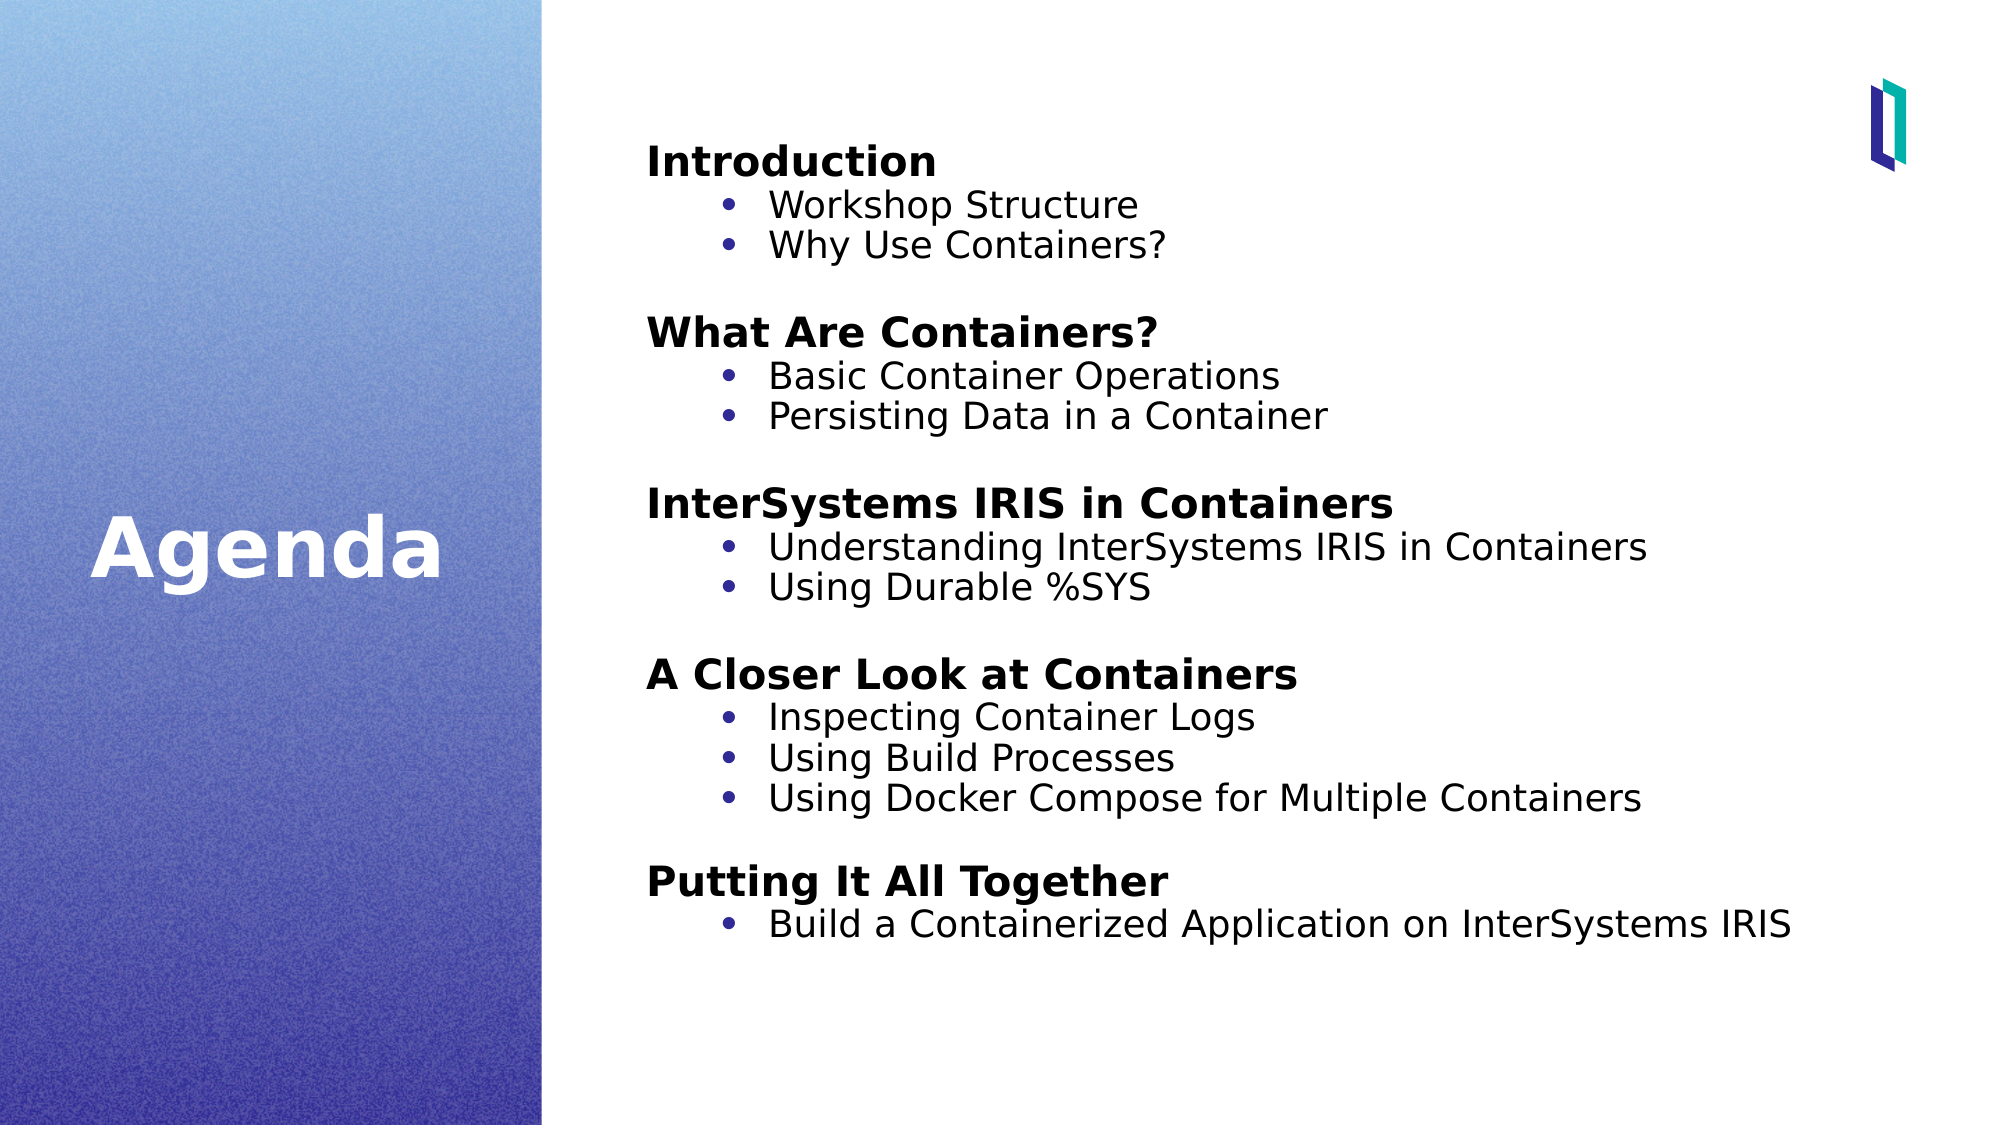

Introduction
Workshop Structure
Why Use Containers?
What Are Containers?
Basic Container Operations
Persisting Data in a Container
InterSystems IRIS in Containers
Understanding InterSystems IRIS in Containers
Using Durable %SYS
A Closer Look at Containers
Inspecting Container Logs
Using Build Processes
Using Docker Compose for Multiple Containers
Putting It All Together
Build a Containerized Application on InterSystems IRIS
Agenda